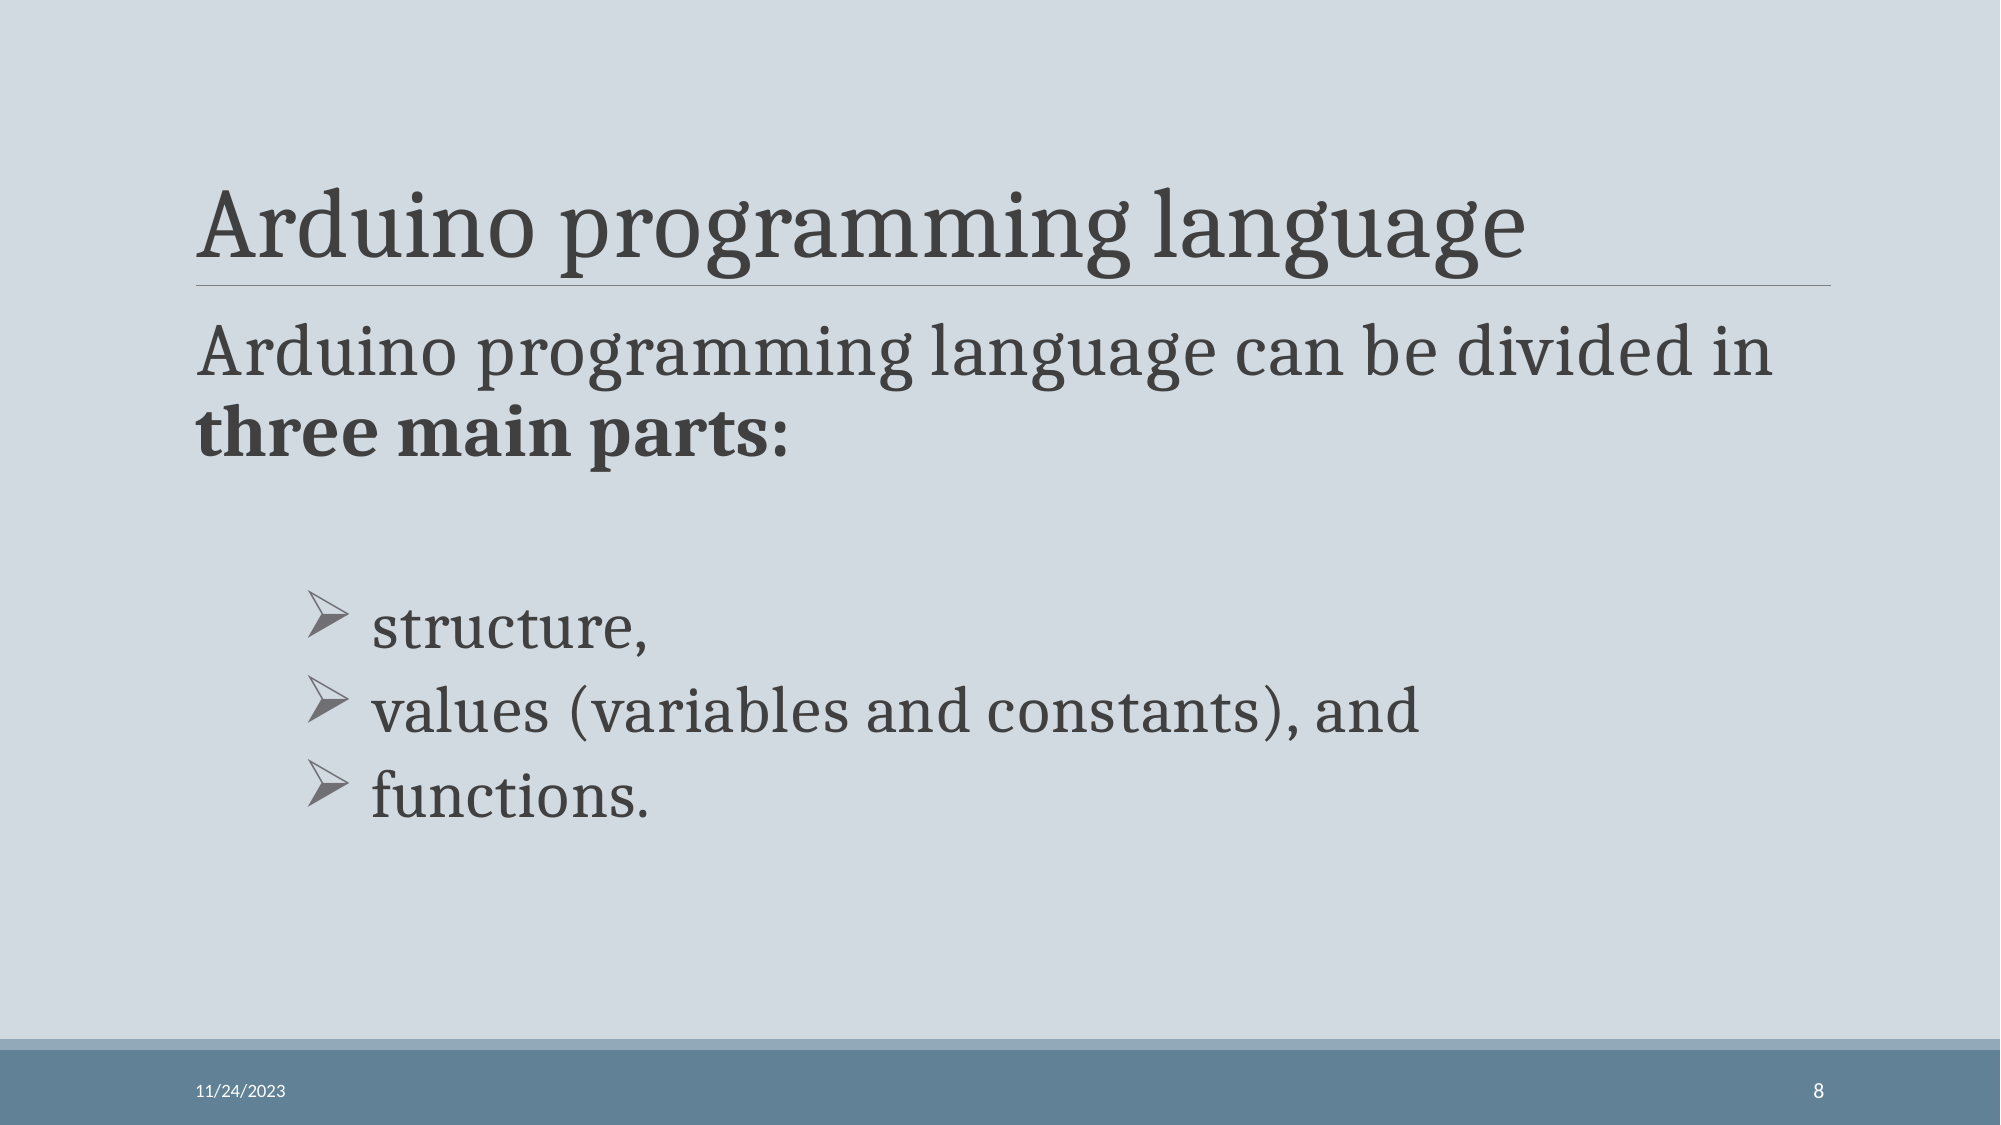

# Arduino programming language
Arduino programming language can be divided in three main parts:

 structure,
 values (variables and constants), and
 functions.

11/24/2023
8